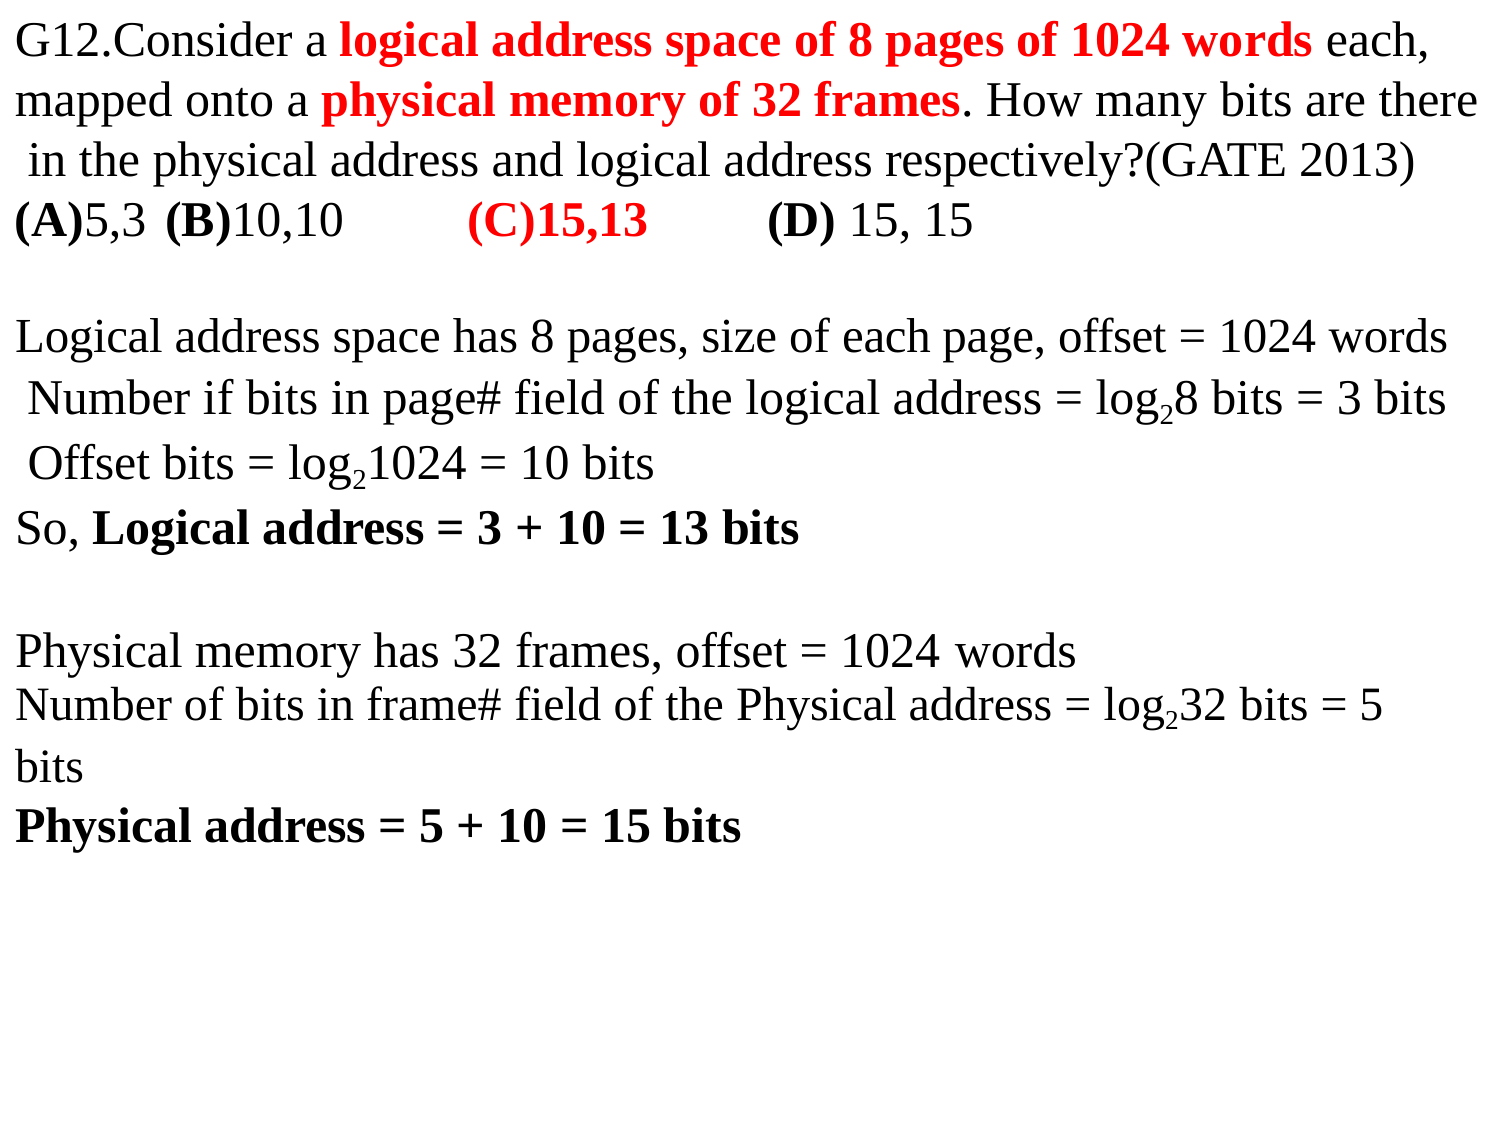

# G12.Consider a logical address space of 8 pages of 1024 words each,  mapped onto a physical memory of 32 frames. How many bits are there  in the physical address and logical address respectively?(GATE 2013)  (A)5,3 (B)10,10	(C)15,13	(D) 15, 15
Logical address space has 8 pages, size of each page, offset = 1024 words  Number if bits in page# field of the logical address = log28 bits = 3 bits  Offset bits = log21024 = 10 bits
So, Logical address = 3 + 10 = 13 bits

Physical memory has 32 frames, offset = 1024 words
Number of bits in frame# field of the Physical address = log232 bits = 5 bits
Physical address = 5 + 10 = 15 bits